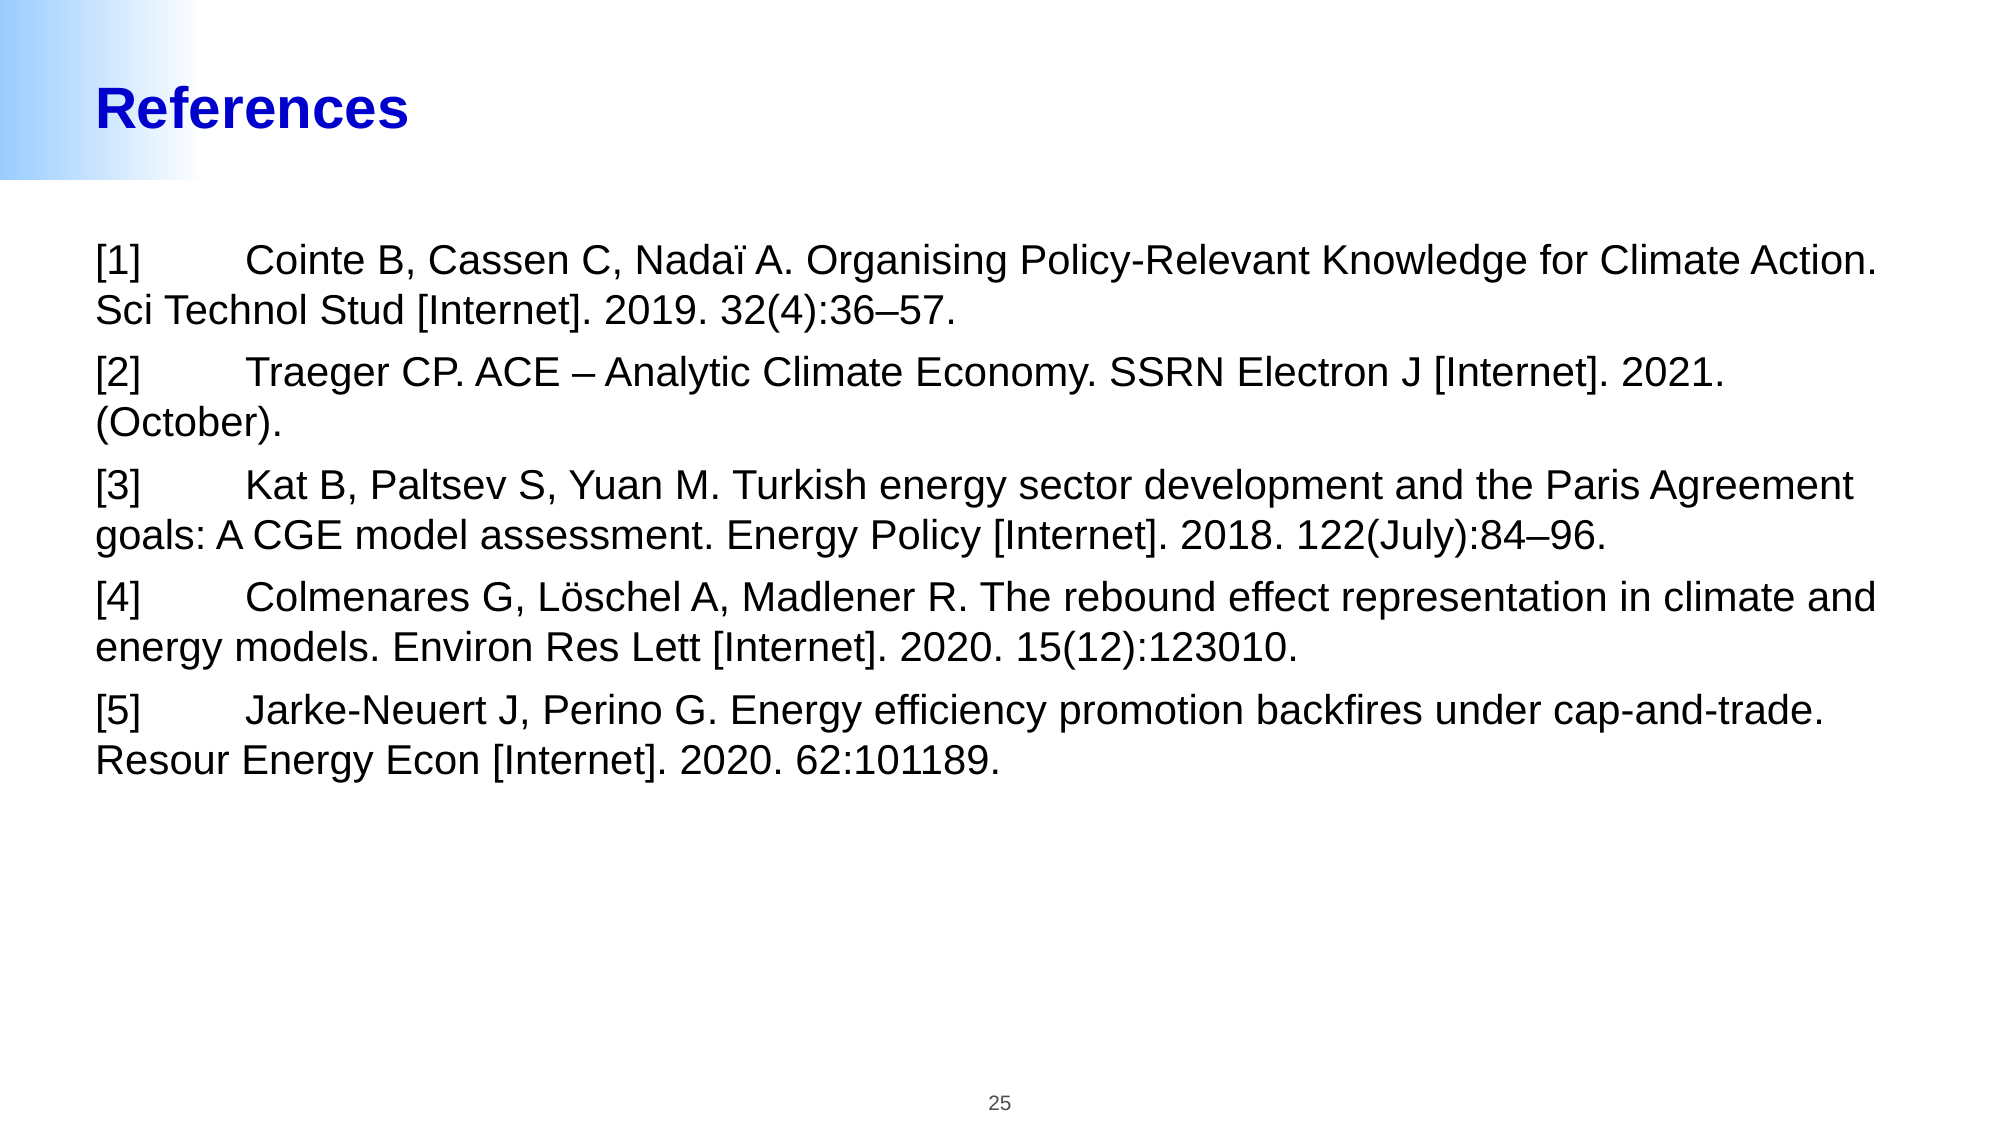

# References
[1]	Cointe B, Cassen C, Nadaï A. Organising Policy-Relevant Knowledge for Climate Action. Sci Technol Stud [Internet]. 2019. 32(4):36–57.
[2]	Traeger CP. ACE – Analytic Climate Economy. SSRN Electron J [Internet]. 2021. (October).
[3]	Kat B, Paltsev S, Yuan M. Turkish energy sector development and the Paris Agreement goals: A CGE model assessment. Energy Policy [Internet]. 2018. 122(July):84–96.
[4]	Colmenares G, Löschel A, Madlener R. The rebound effect representation in climate and energy models. Environ Res Lett [Internet]. 2020. 15(12):123010.
[5]	Jarke-Neuert J, Perino G. Energy efficiency promotion backfires under cap-and-trade. Resour Energy Econ [Internet]. 2020. 62:101189.